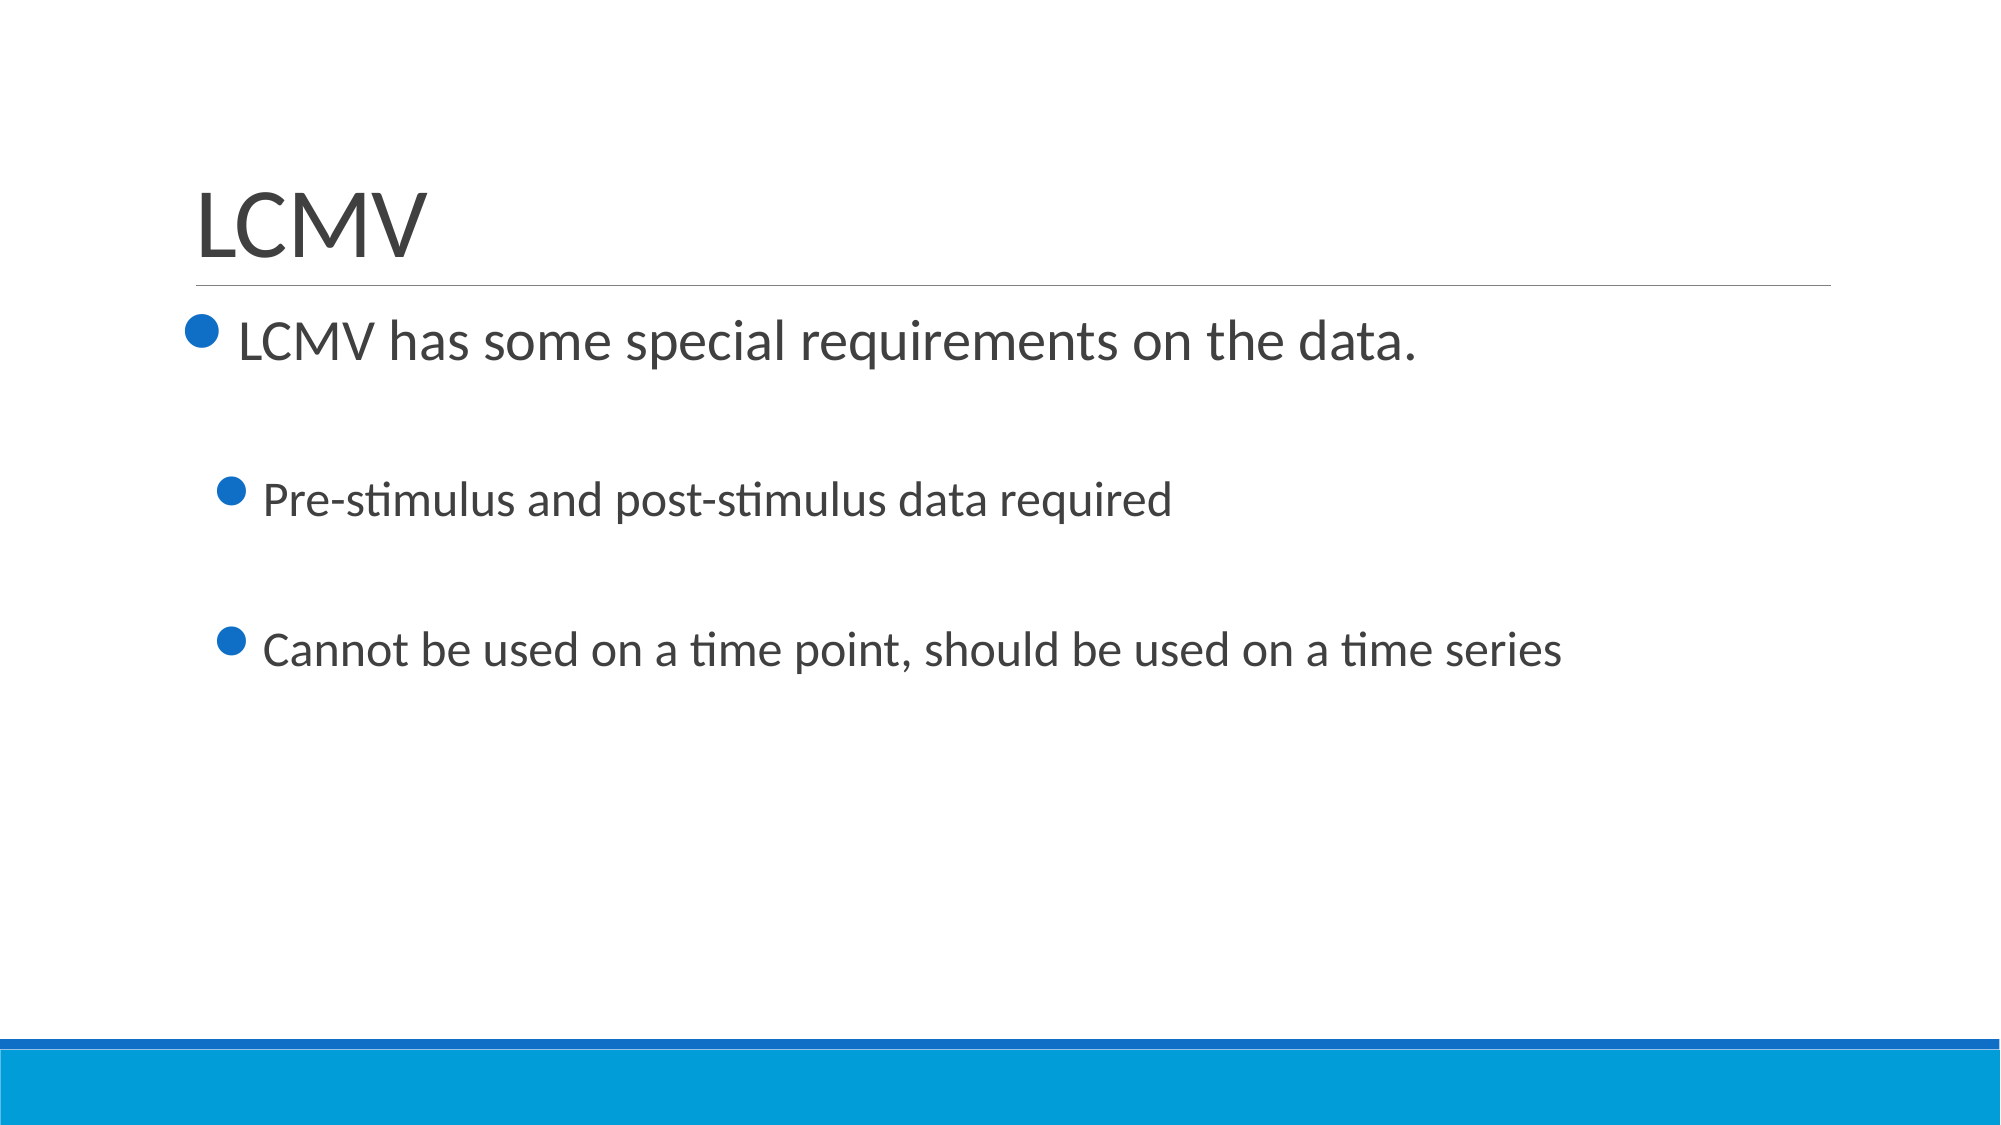

# LCMV
LCMV has some special requirements on the data.

Pre-stimulus and post-stimulus data required

Cannot be used on a time point, should be used on a time series